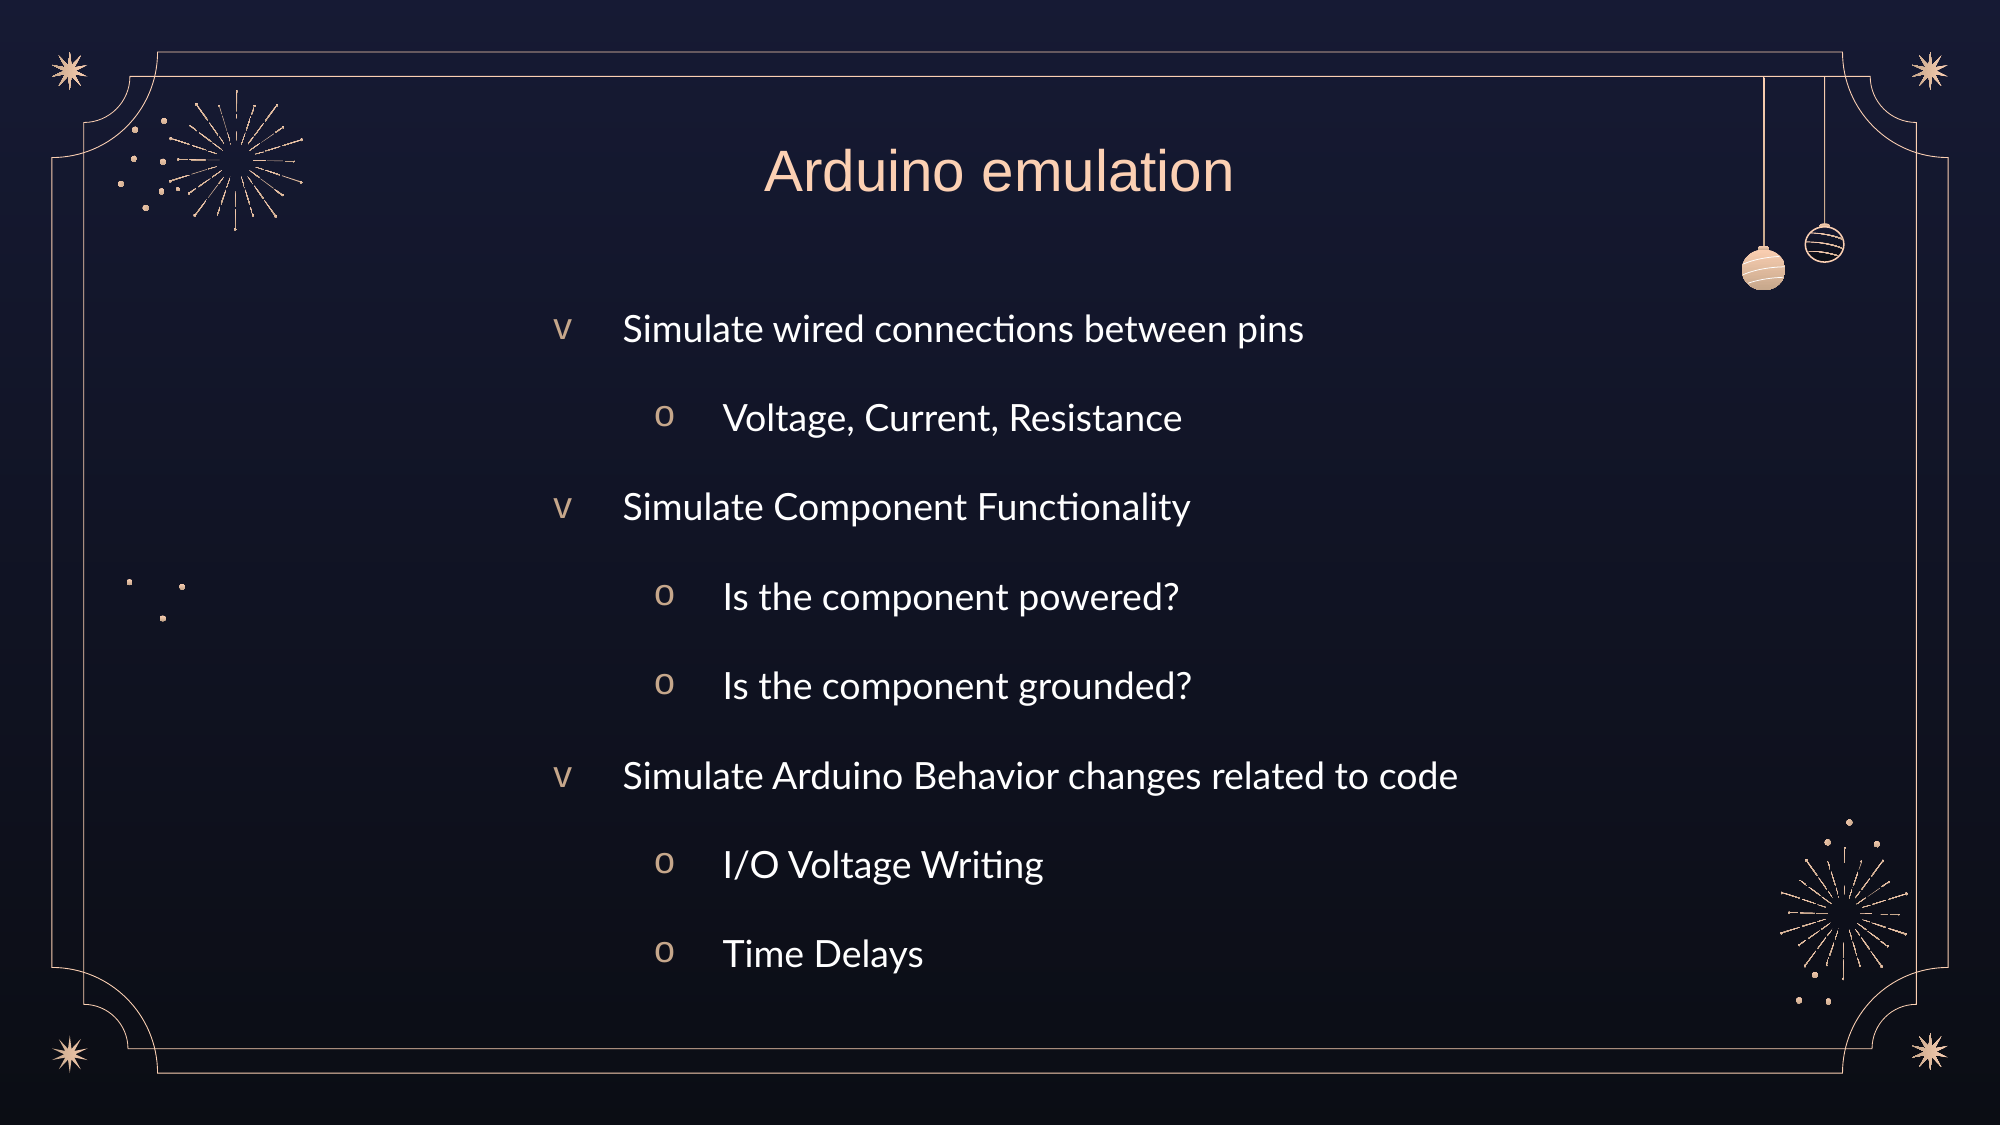

# Arduino emulation

Simulate wired connections between pins
Voltage, Current, Resistance
Simulate Component Functionality
Is the component powered?
Is the component grounded?
Simulate Arduino Behavior changes related to code
I/O Voltage Writing
Time Delays